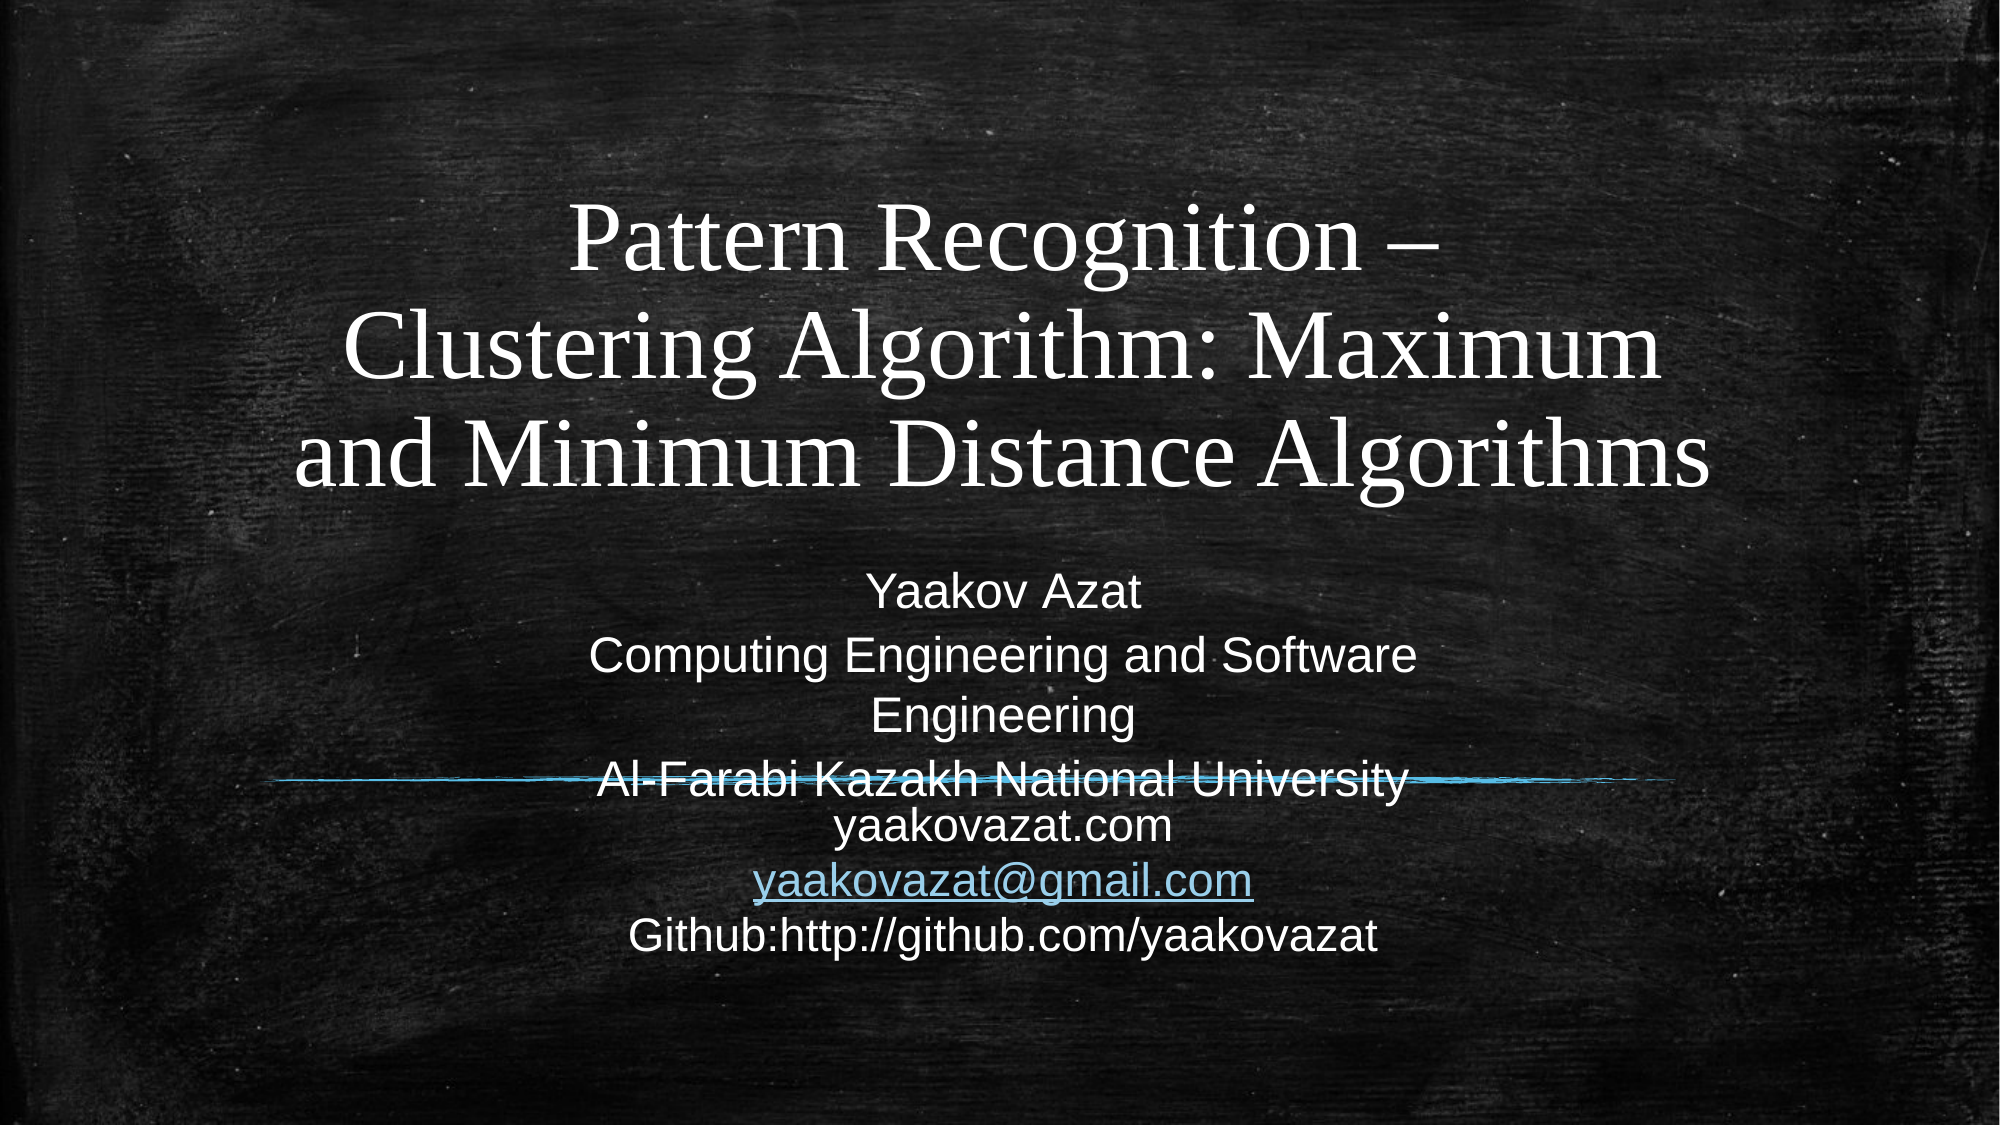

# Pattern Recognition – Clustering Algorithm: Maximum and Minimum Distance Algorithms
Yaakov Azat
Computing Engineering and Software Engineering
Al-Farabi Kazakh National University
yaakovazat.com
yaakovazat@gmail.com
Github:http://github.com/yaakovazat